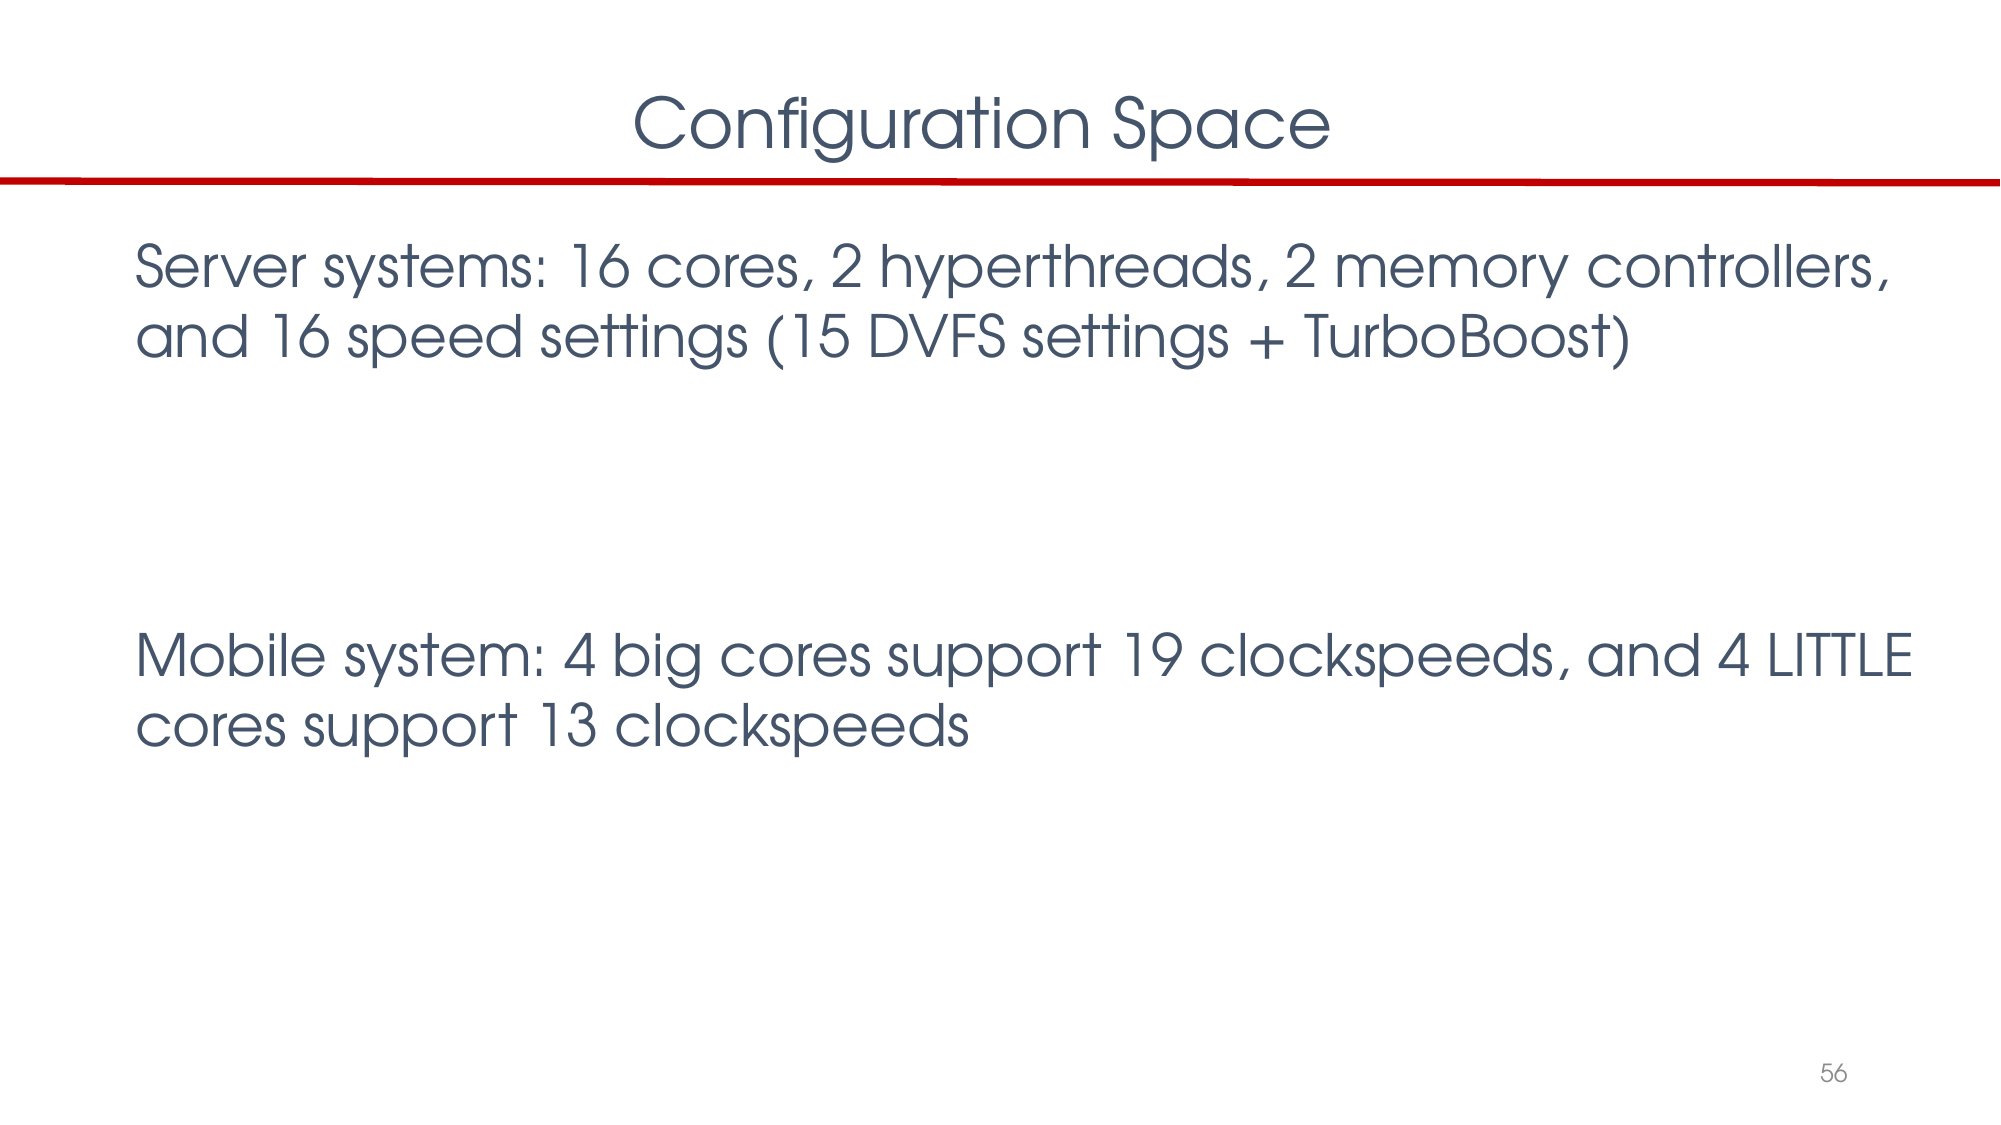

Configuration Space
Server systems: 16 cores, 2 hyperthreads, 2 memory controllers, and 16 speed settings (15 DVFS settings + TurboBoost)
Mobile system: 4 big cores support 19 clockspeeds, and 4 LITTLE cores support 13 clockspeeds
56